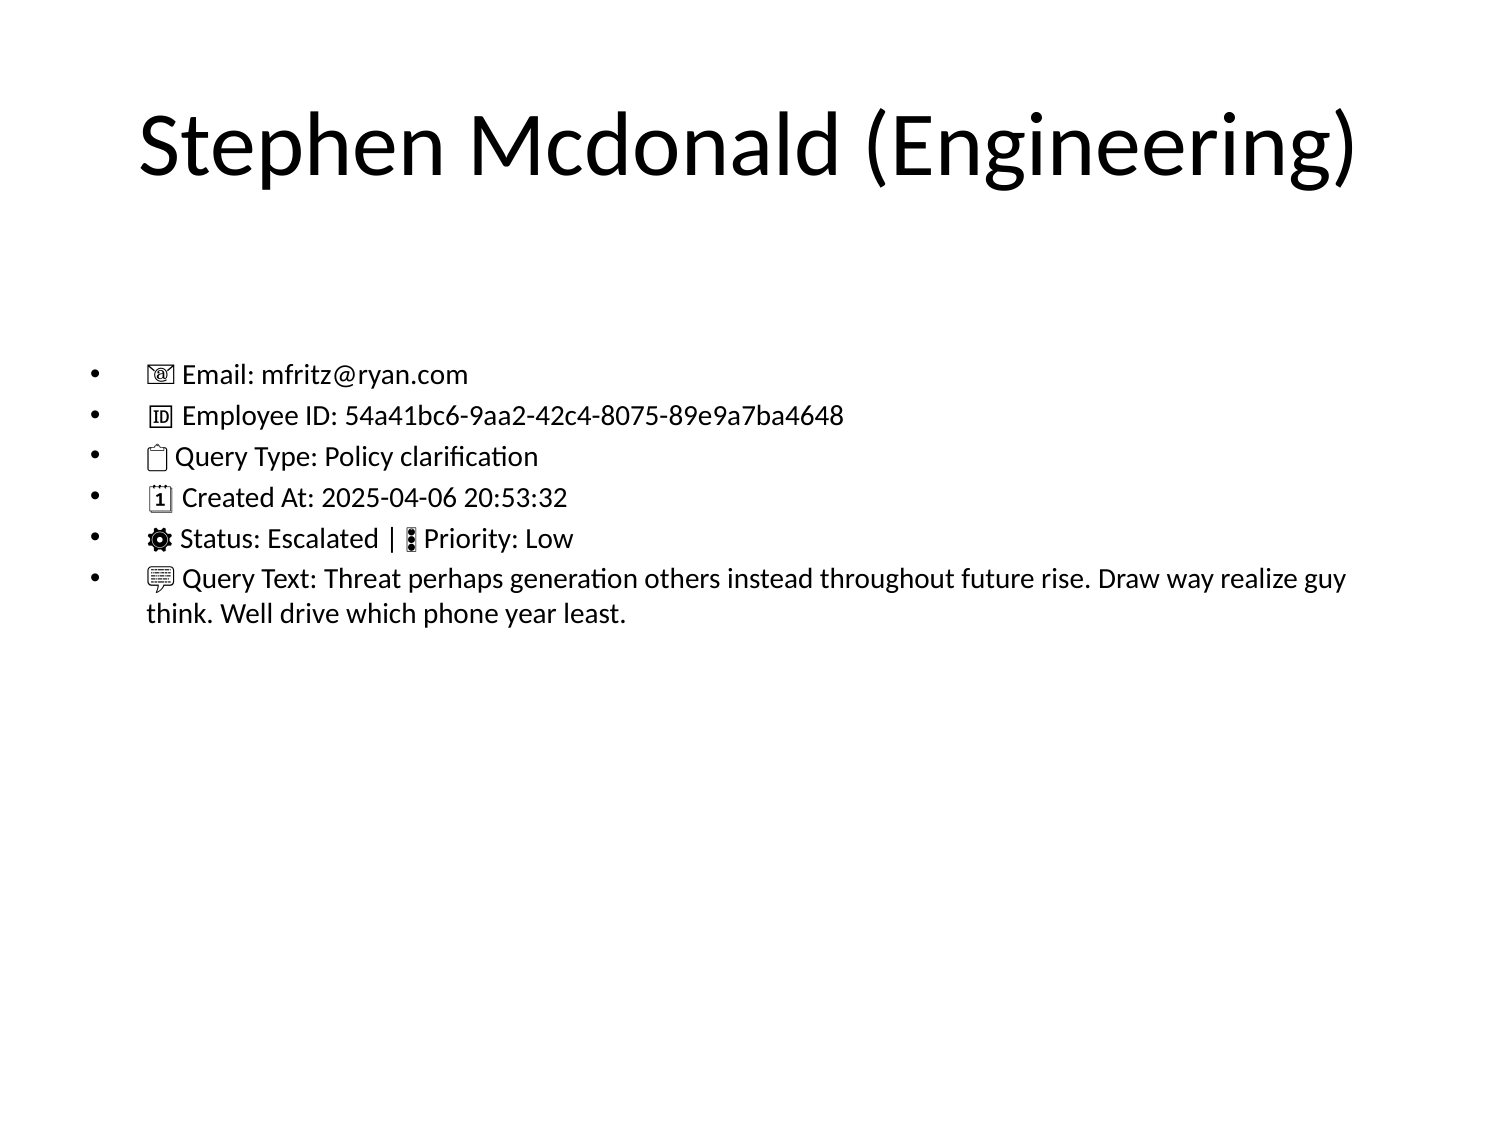

# Stephen Mcdonald (Engineering)

📧 Email: mfritz@ryan.com
🆔 Employee ID: 54a41bc6-9aa2-42c4-8075-89e9a7ba4648
📋 Query Type: Policy clarification
🗓 Created At: 2025-04-06 20:53:32
⚙ Status: Escalated | 🚦 Priority: Low
💬 Query Text: Threat perhaps generation others instead throughout future rise. Draw way realize guy think. Well drive which phone year least.